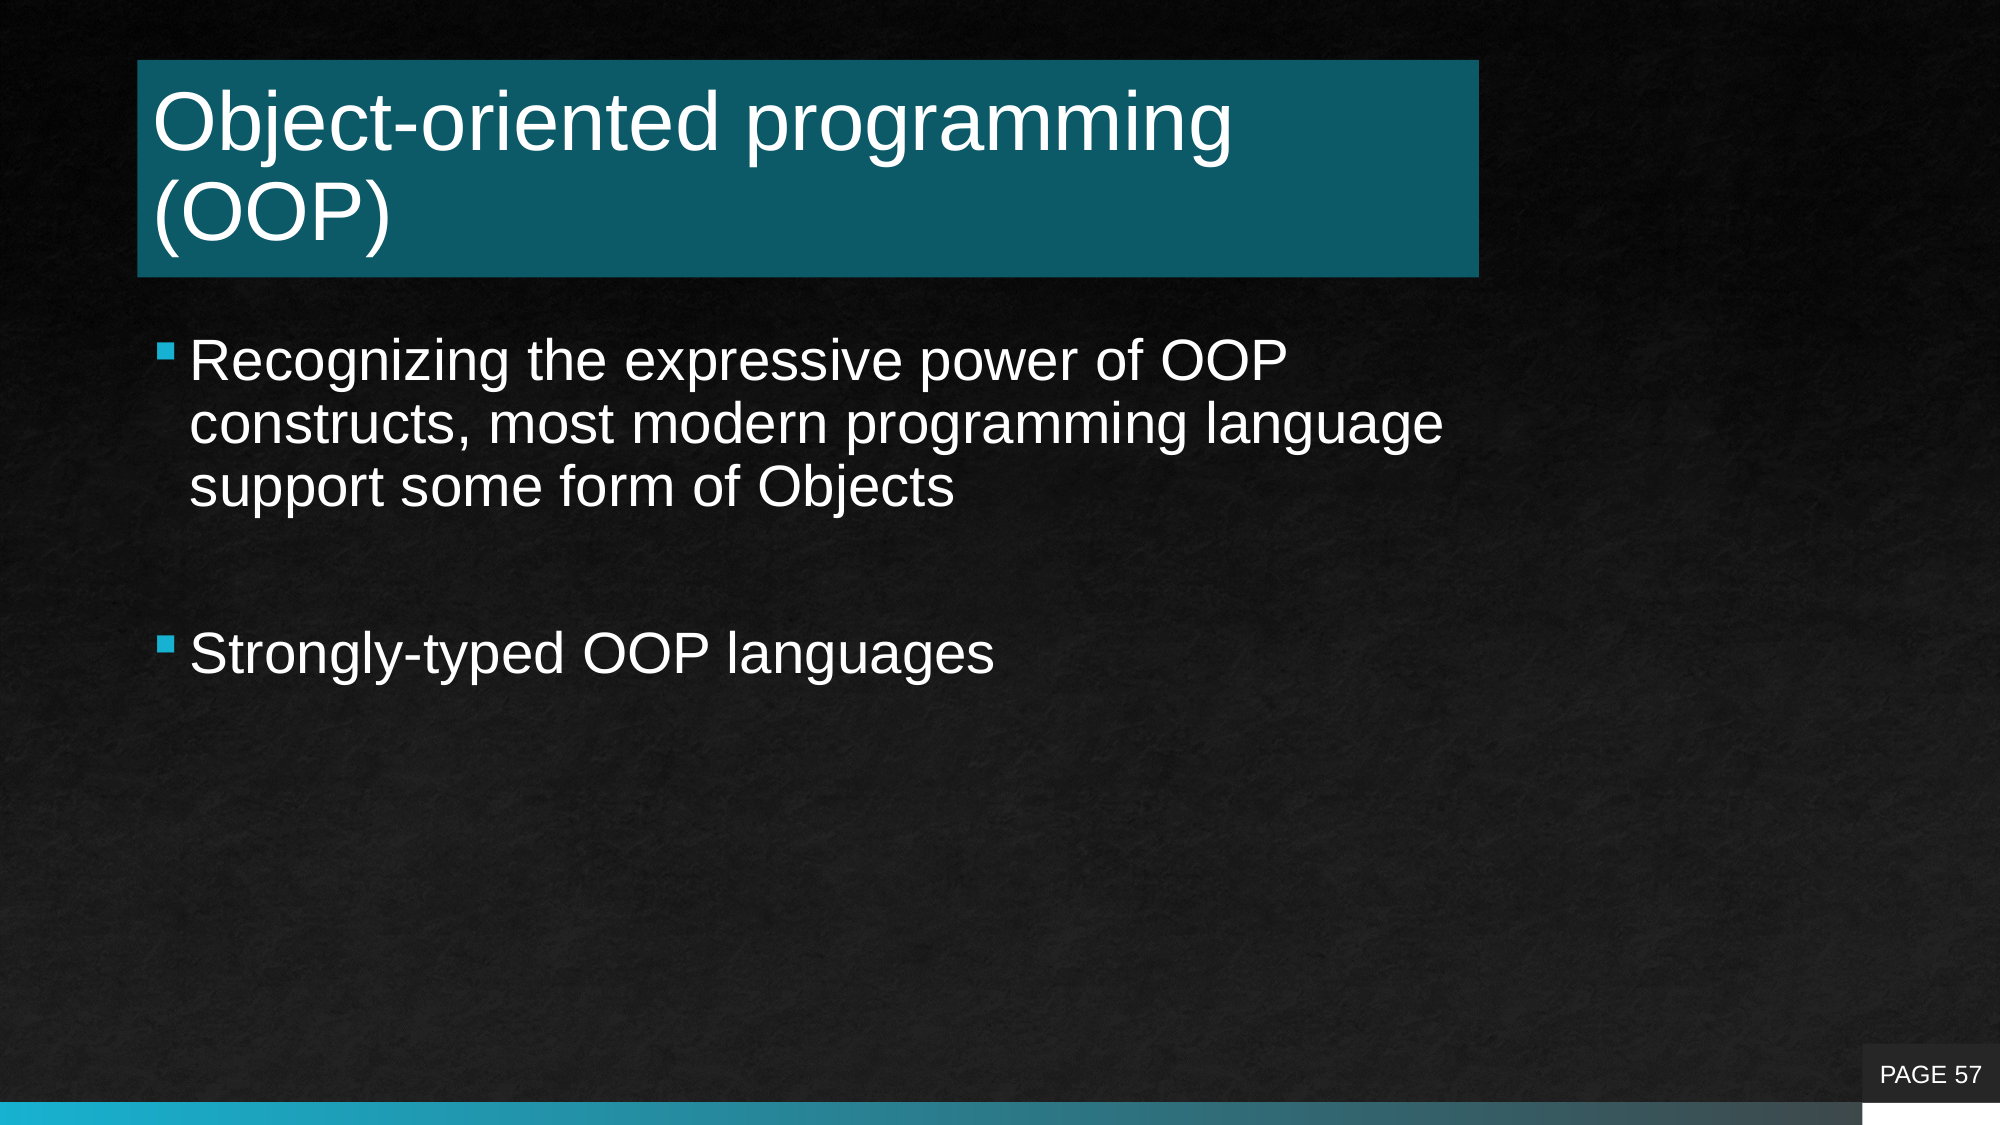

# Object-oriented programming (OOP)
Recognizing the expressive power of OOP constructs, most modern programming language support some form of Objects

Strongly-typed OOP languages

PAGE 57